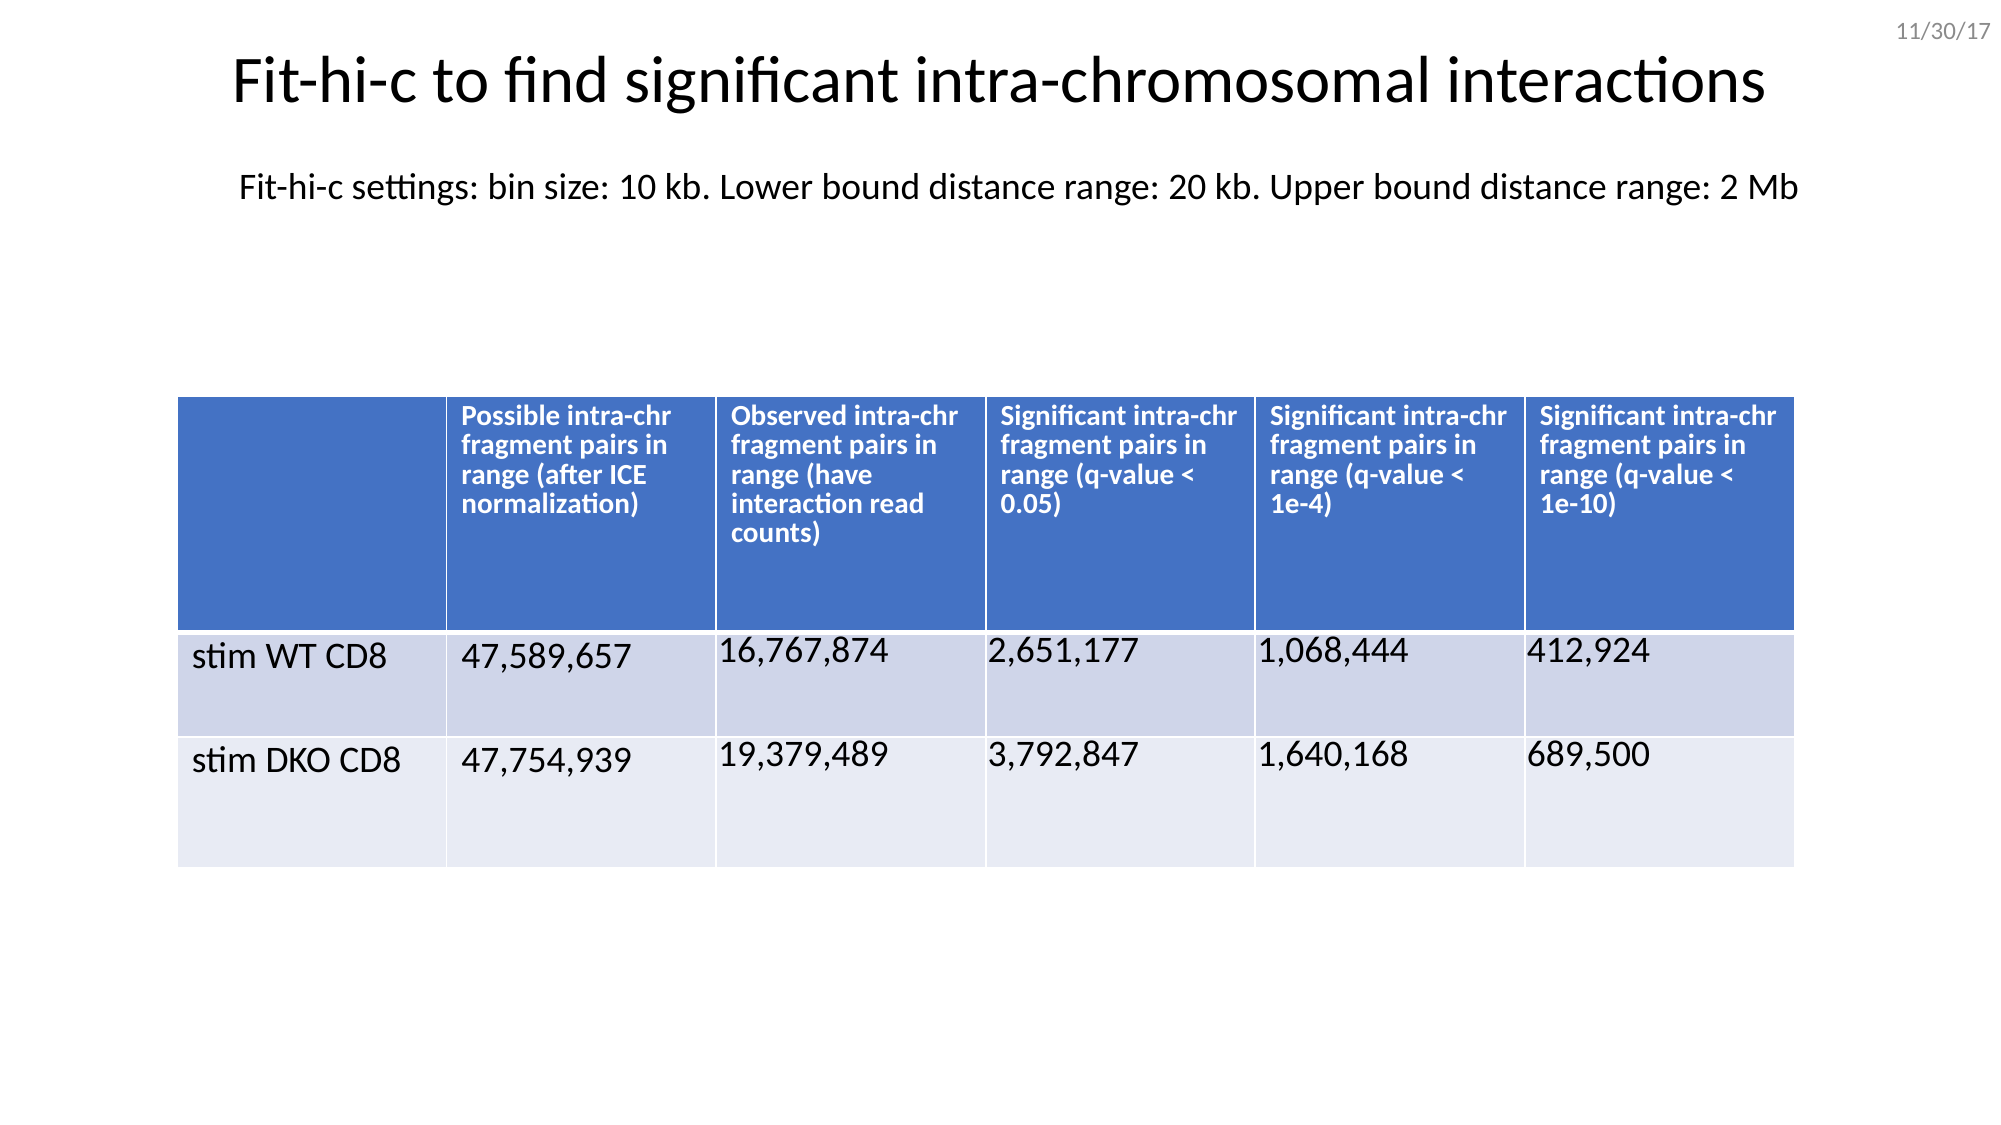

11/30/17
# Fit-hi-c to find significant intra-chromosomal interactions
Fit-hi-c settings: bin size: 10 kb. Lower bound distance range: 20 kb. Upper bound distance range: 2 Mb
|  | Possible intra-chr fragment pairs in range (after ICE normalization) | Observed intra-chr fragment pairs in range (have interaction read counts) | Significant intra-chr fragment pairs in range (q-value < 0.05) | Significant intra-chr fragment pairs in range (q-value < 1e-4) | Significant intra-chr fragment pairs in range (q-value < 1e-10) |
| --- | --- | --- | --- | --- | --- |
| stim WT CD8 | 47,589,657 | 16,767,874 | 2,651,177 | 1,068,444 | 412,924 |
| stim DKO CD8 | 47,754,939 | 19,379,489 | 3,792,847 | 1,640,168 | 689,500 |